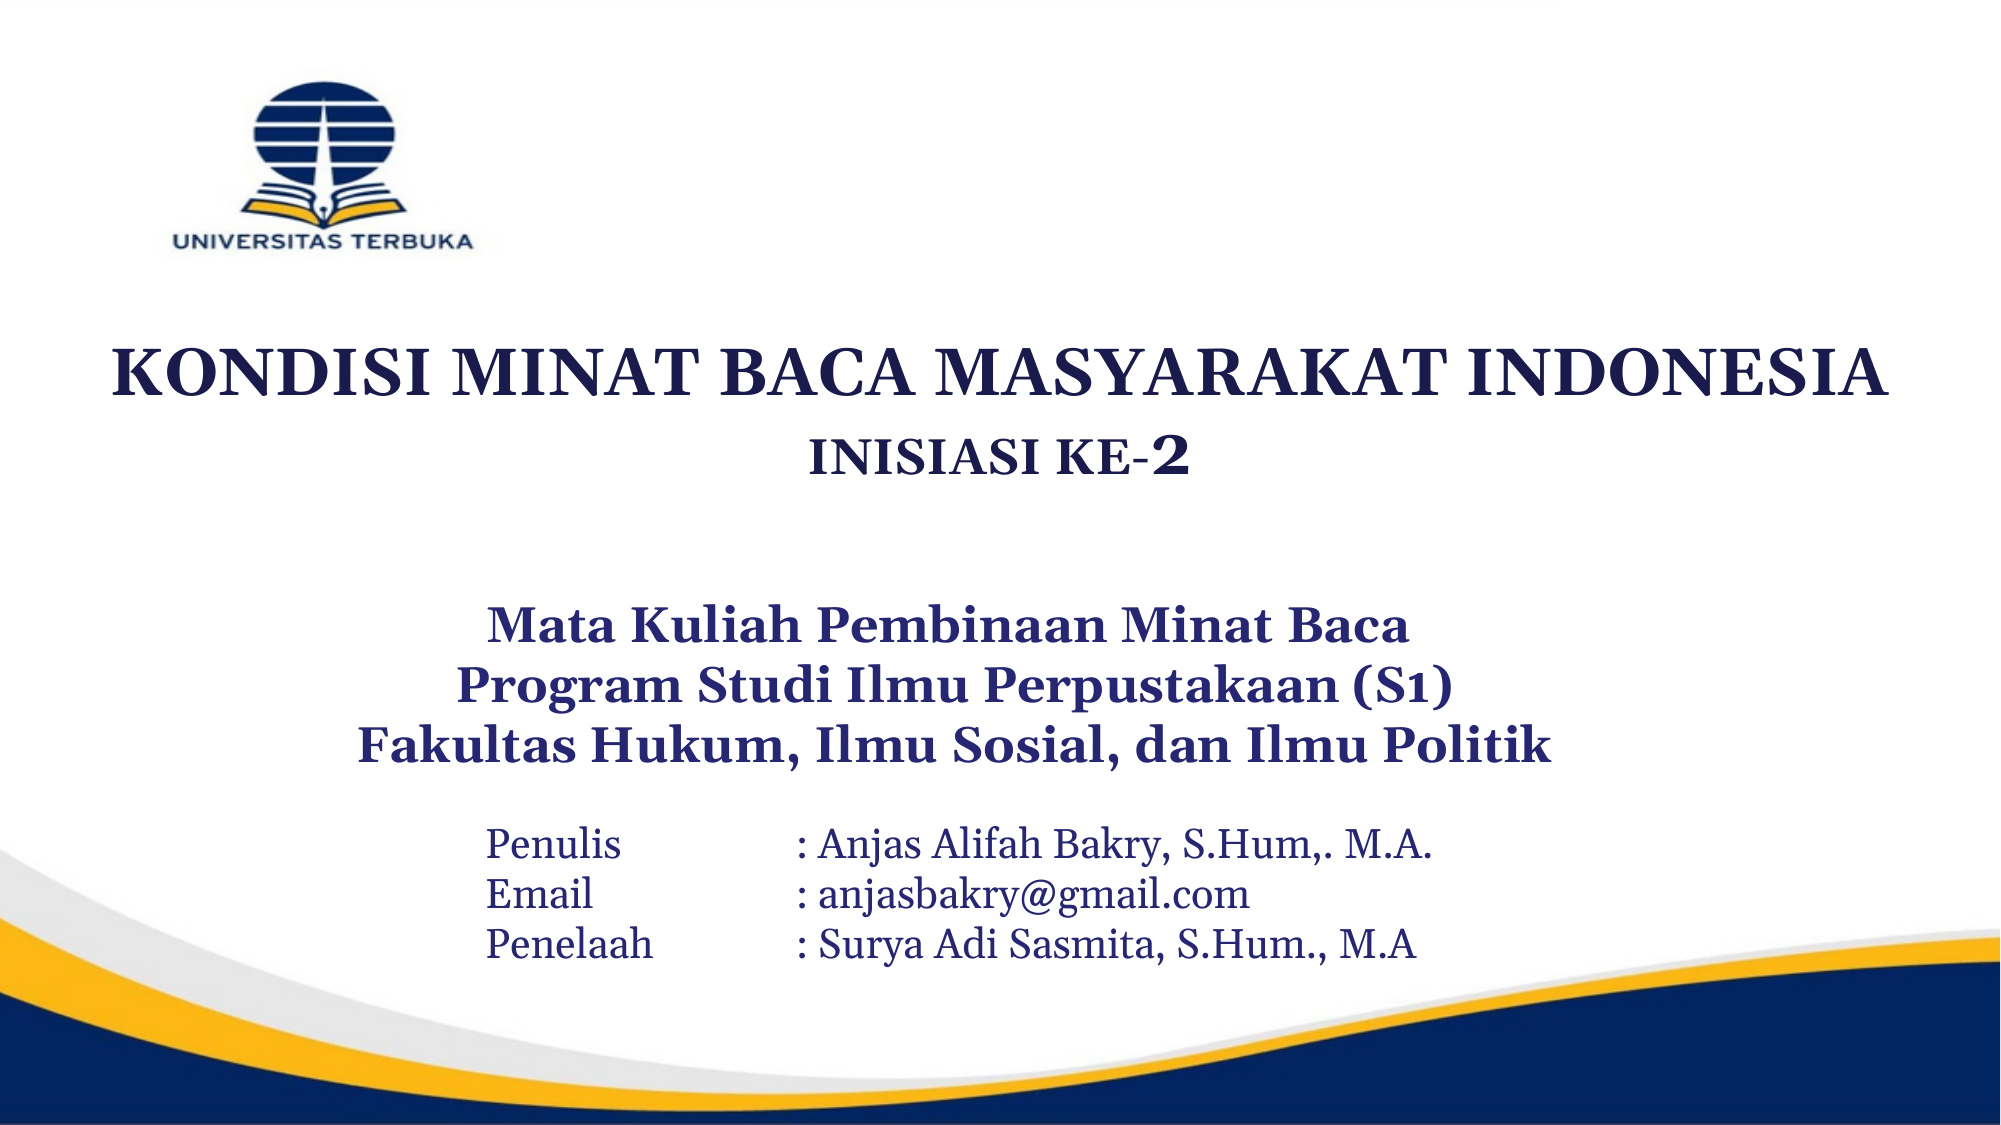

# KONDISI MINAT BACA MASYARAKAT INDONESIA INISIASI KE-2
Mata Kuliah Pembinaan Minat Baca
Program Studi Ilmu Perpustakaan (S1)
Fakultas Hukum, Ilmu Sosial, dan Ilmu Politik

Penulis  	 : Anjas Alifah Bakry, S.Hum,. M.A.
Email     	 : anjasbakry@gmail.com
Penelaah	 : Surya Adi Sasmita, S.Hum., M.A